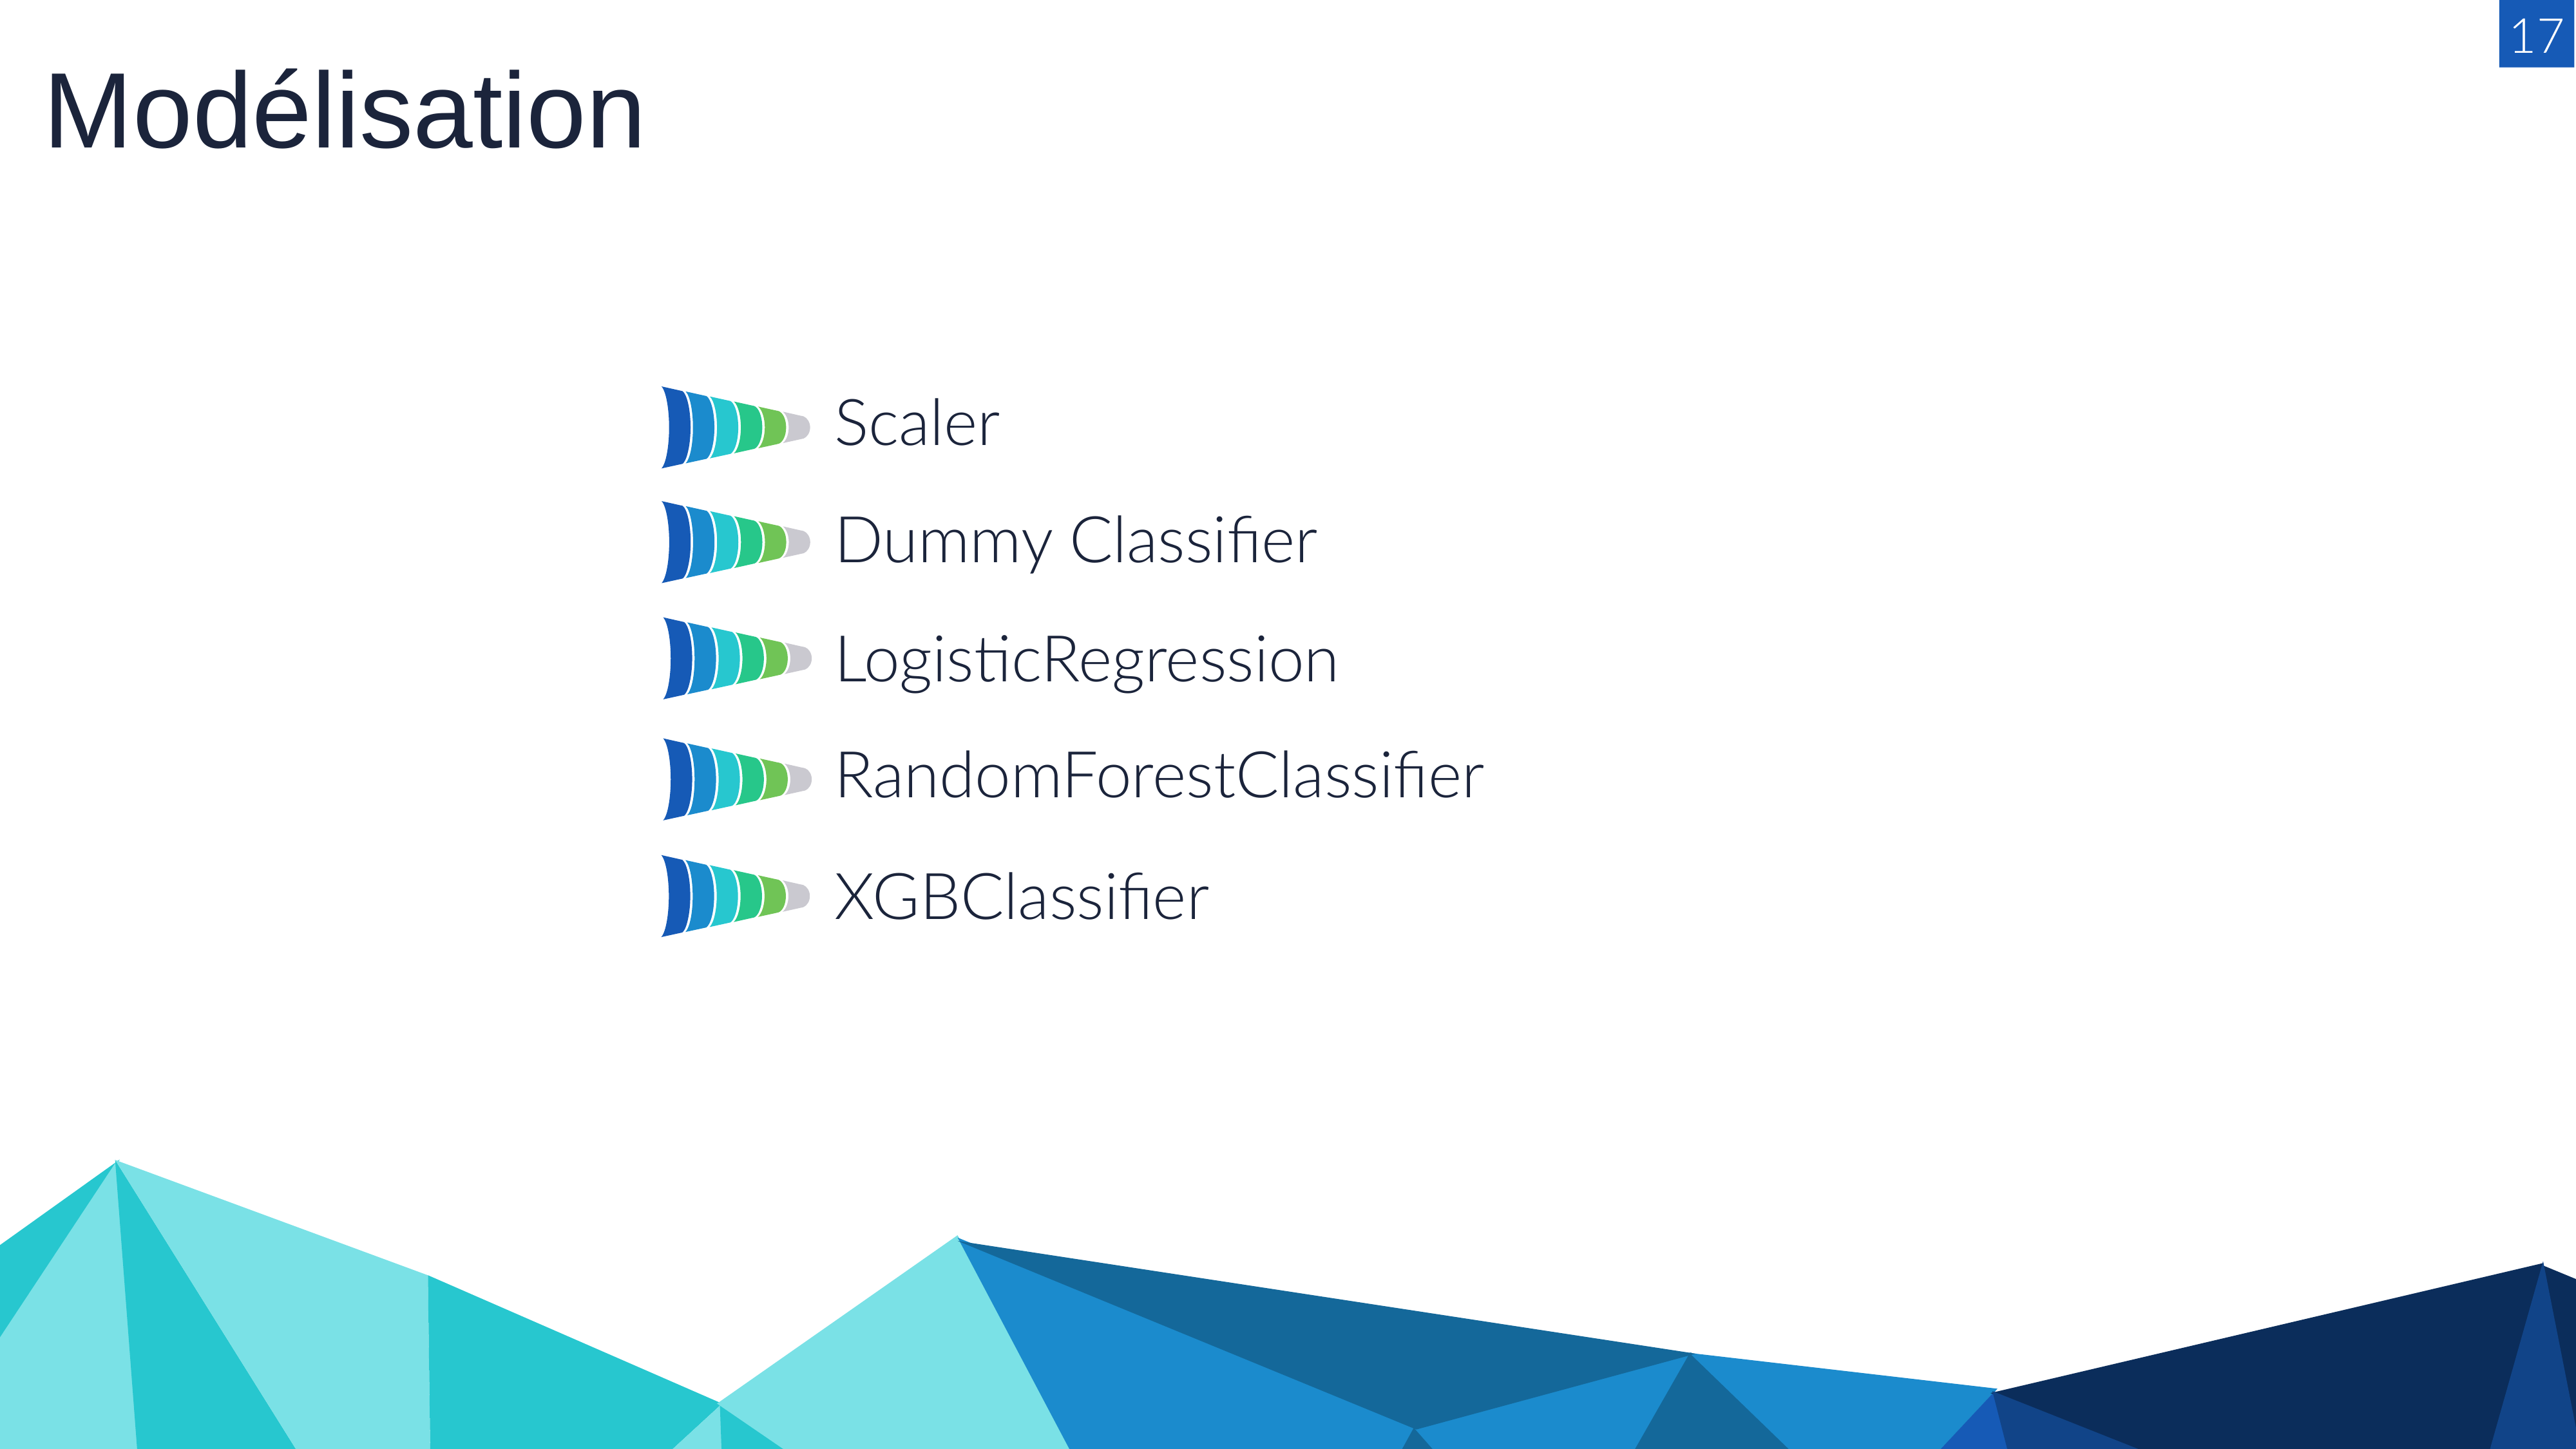

17
Modélisation

Scaler

Dummy Classifier

LogisticRegression

RandomForestClassifier

XGBClassifier